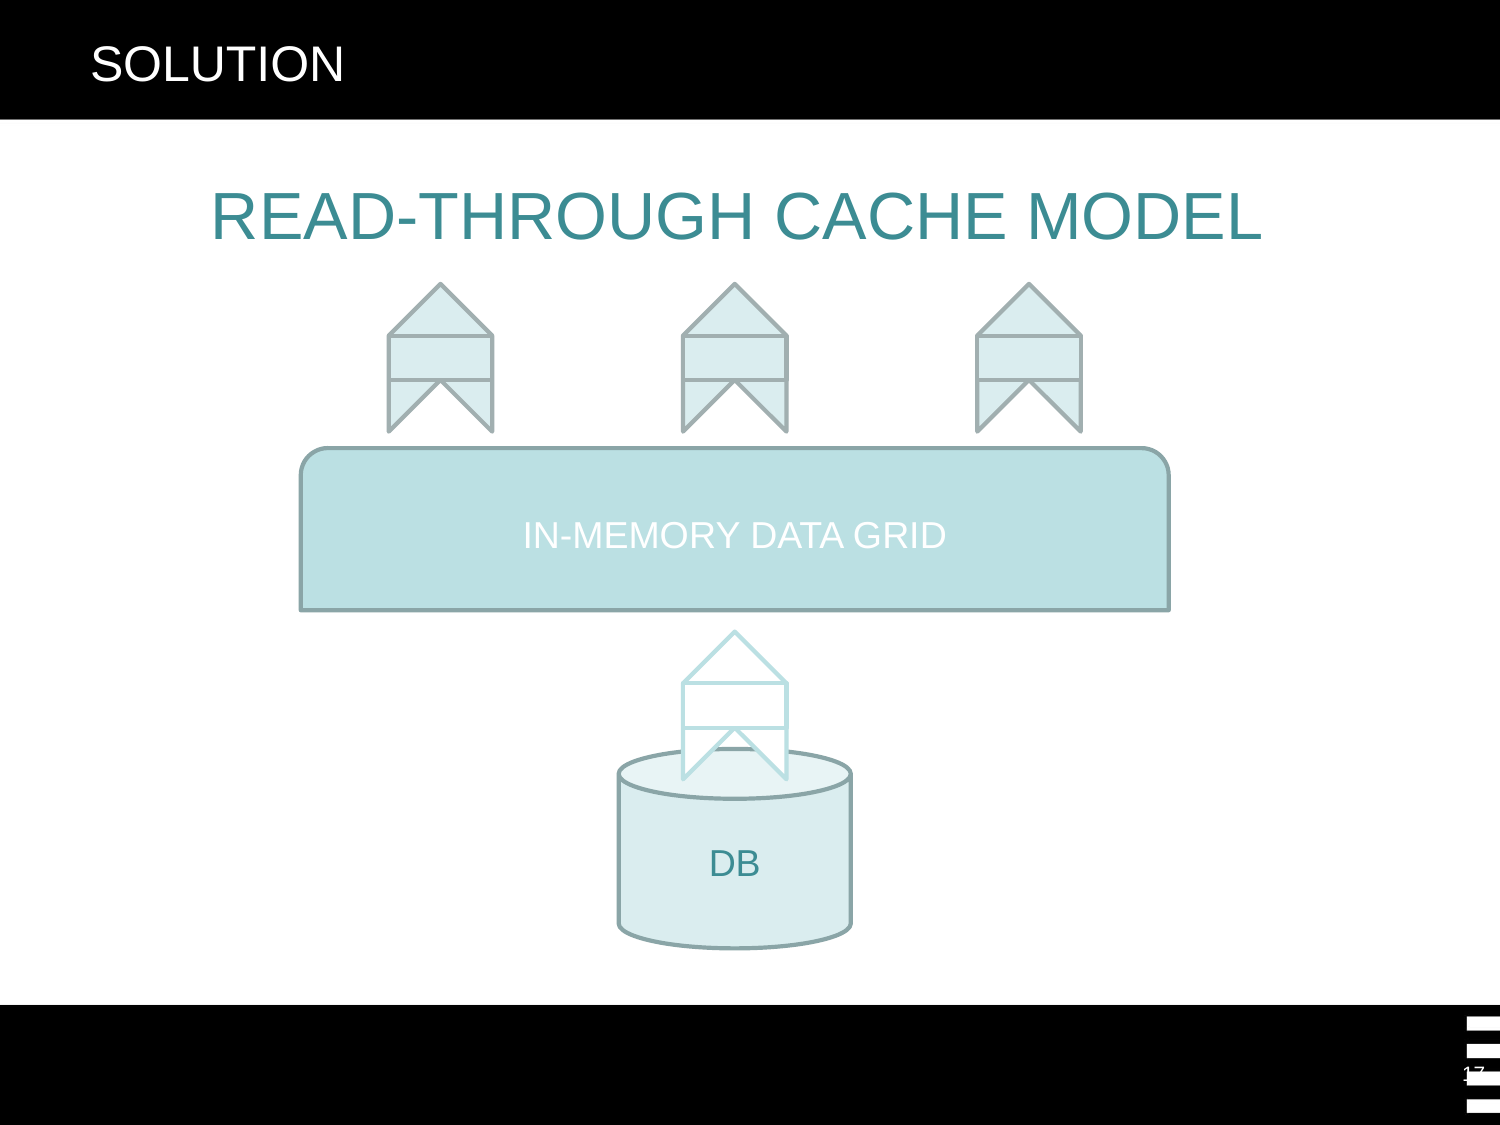

# SOLUTION
READ-THROUGH CACHE MODEL

IN-MEMORY DATA GRID

DB
17